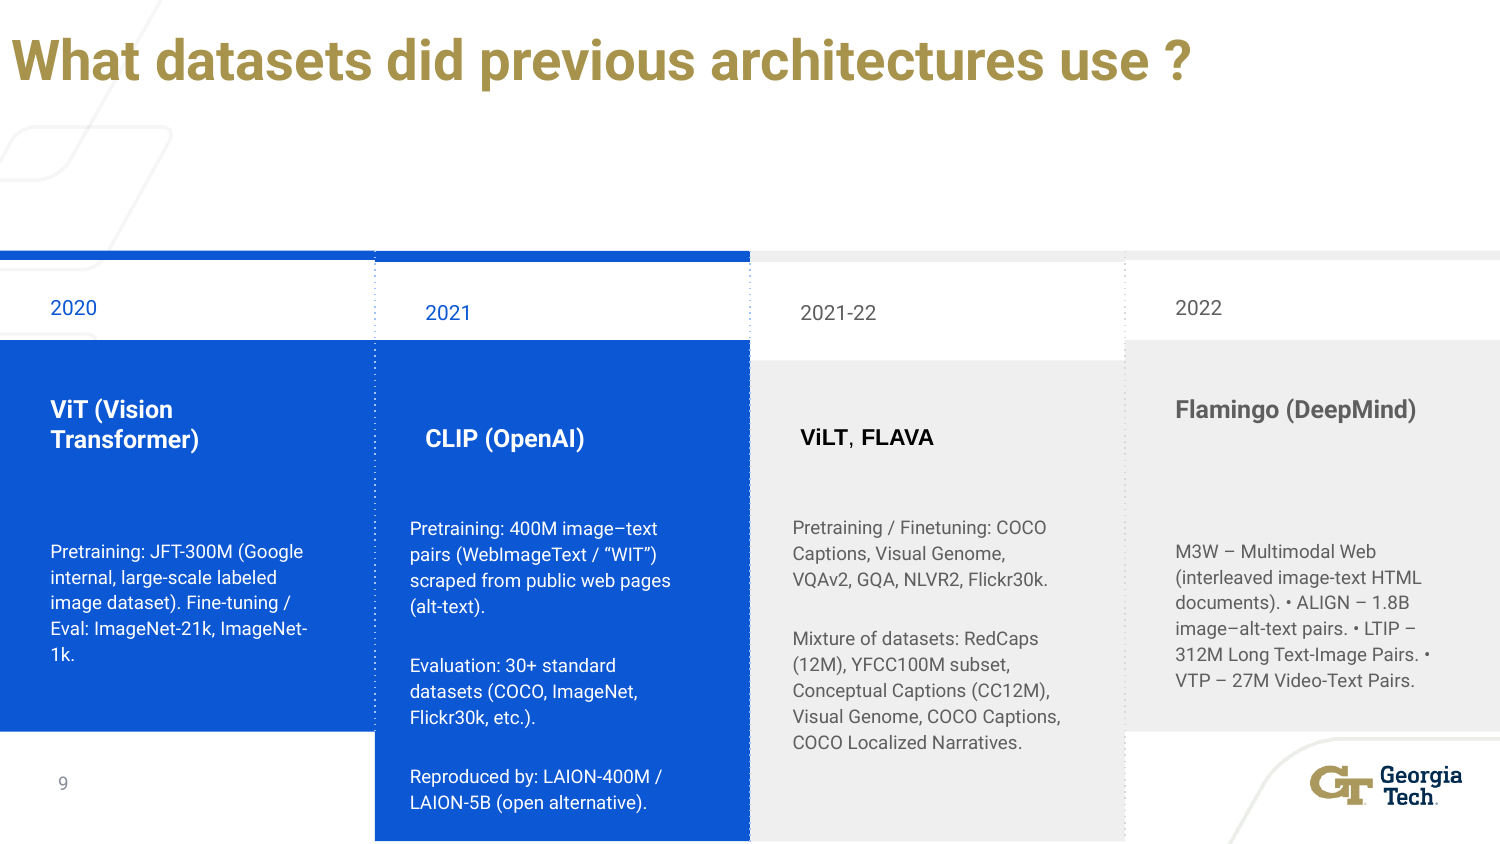

# What datasets did previous architectures use ?

2020
ViT (Vision Transformer)
Pretraining: JFT-300M (Google internal, large-scale labeled image dataset). Fine-tuning / Eval: ImageNet-21k, ImageNet-1k.

2022
Flamingo (DeepMind)
M3W – Multimodal Web (interleaved image-text HTML documents). • ALIGN – 1.8B image–alt-text pairs. • LTIP – 312M Long Text-Image Pairs. • VTP – 27M Video-Text Pairs.

2021-22
ViLT, FLAVA
Pretraining / Finetuning: COCO Captions, Visual Genome, VQAv2, GQA, NLVR2, Flickr30k.
Mixture of datasets: RedCaps (12M), YFCC100M subset, Conceptual Captions (CC12M), Visual Genome, COCO Captions, COCO Localized Narratives.

2021
CLIP (OpenAI)
Pretraining: 400M image–text pairs (WebImageText / “WIT”) scraped from public web pages (alt-text).
Evaluation: 30+ standard datasets (COCO, ImageNet, Flickr30k, etc.).
Reproduced by: LAION-400M / LAION-5B (open alternative).
9